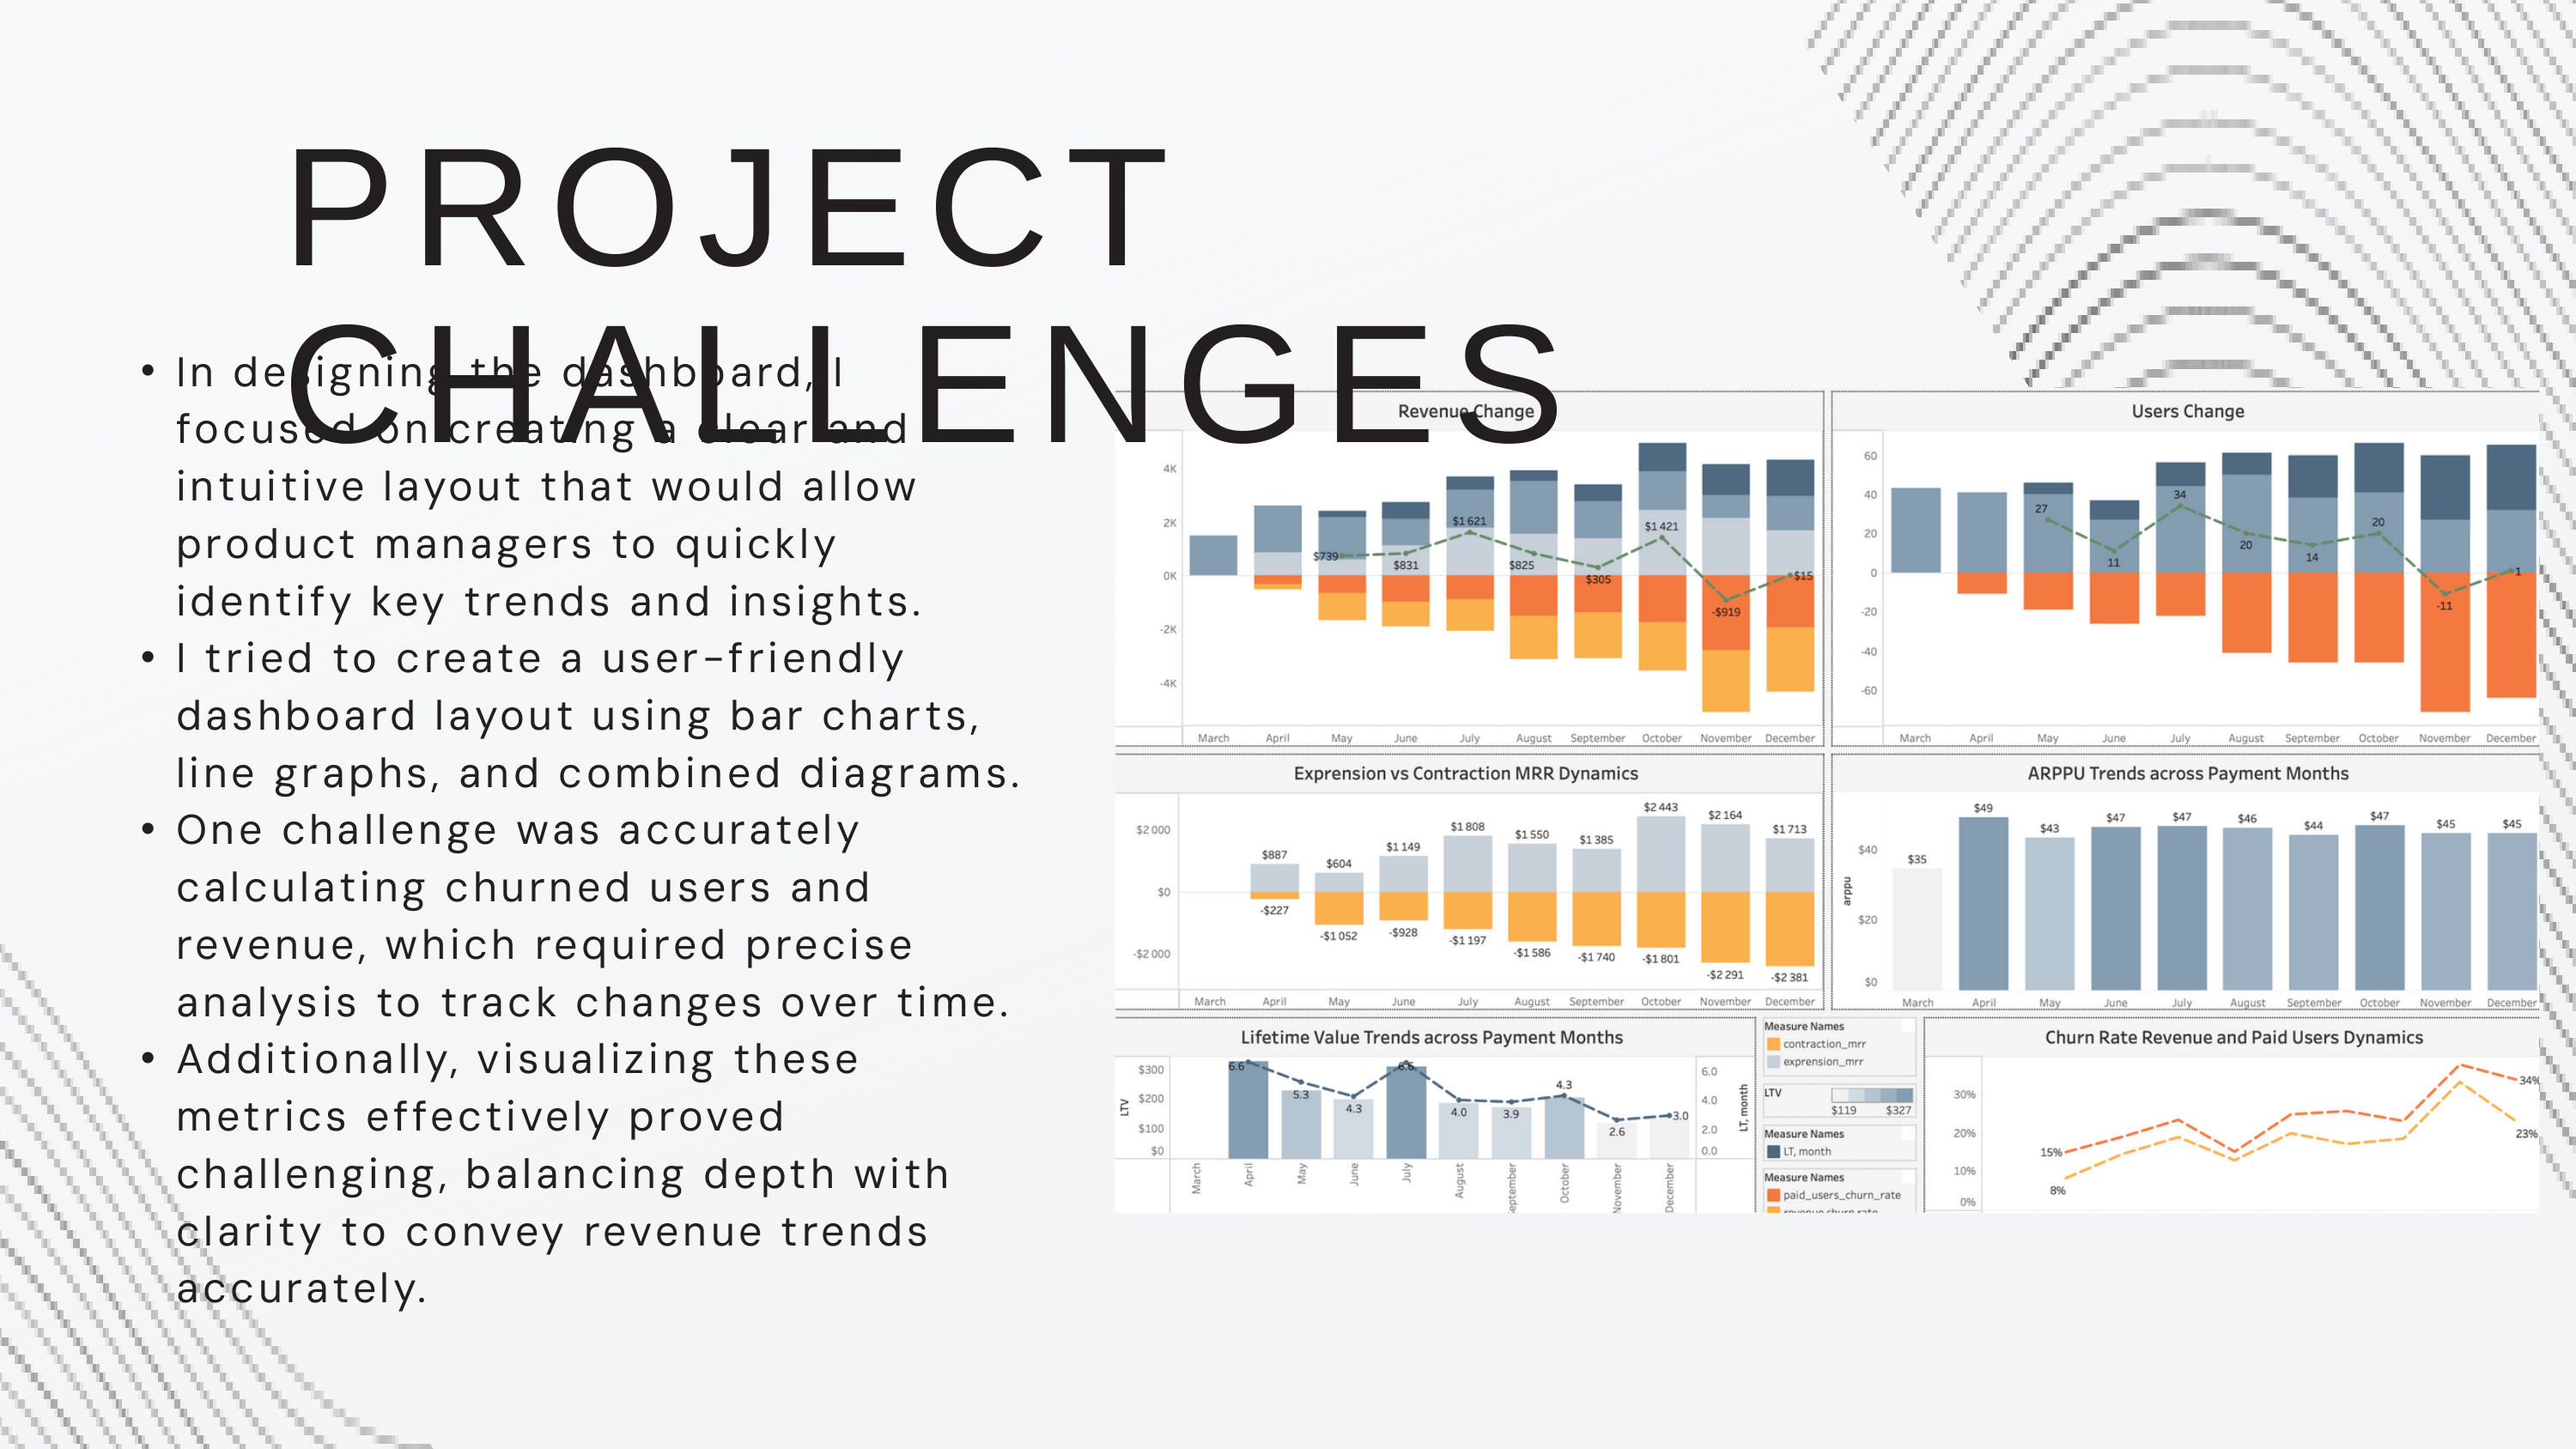

PROJECT CHALLENGES

In designing the dashboard, I focused on creating a clear and intuitive layout that would allow product managers to quickly identify key trends and insights.
I tried to create a user-friendly dashboard layout using bar charts, line graphs, and combined diagrams.
One challenge was accurately calculating churned users and revenue, which required precise analysis to track changes over time.
Additionally, visualizing these metrics effectively proved challenging, balancing depth with clarity to convey revenue trends accurately.